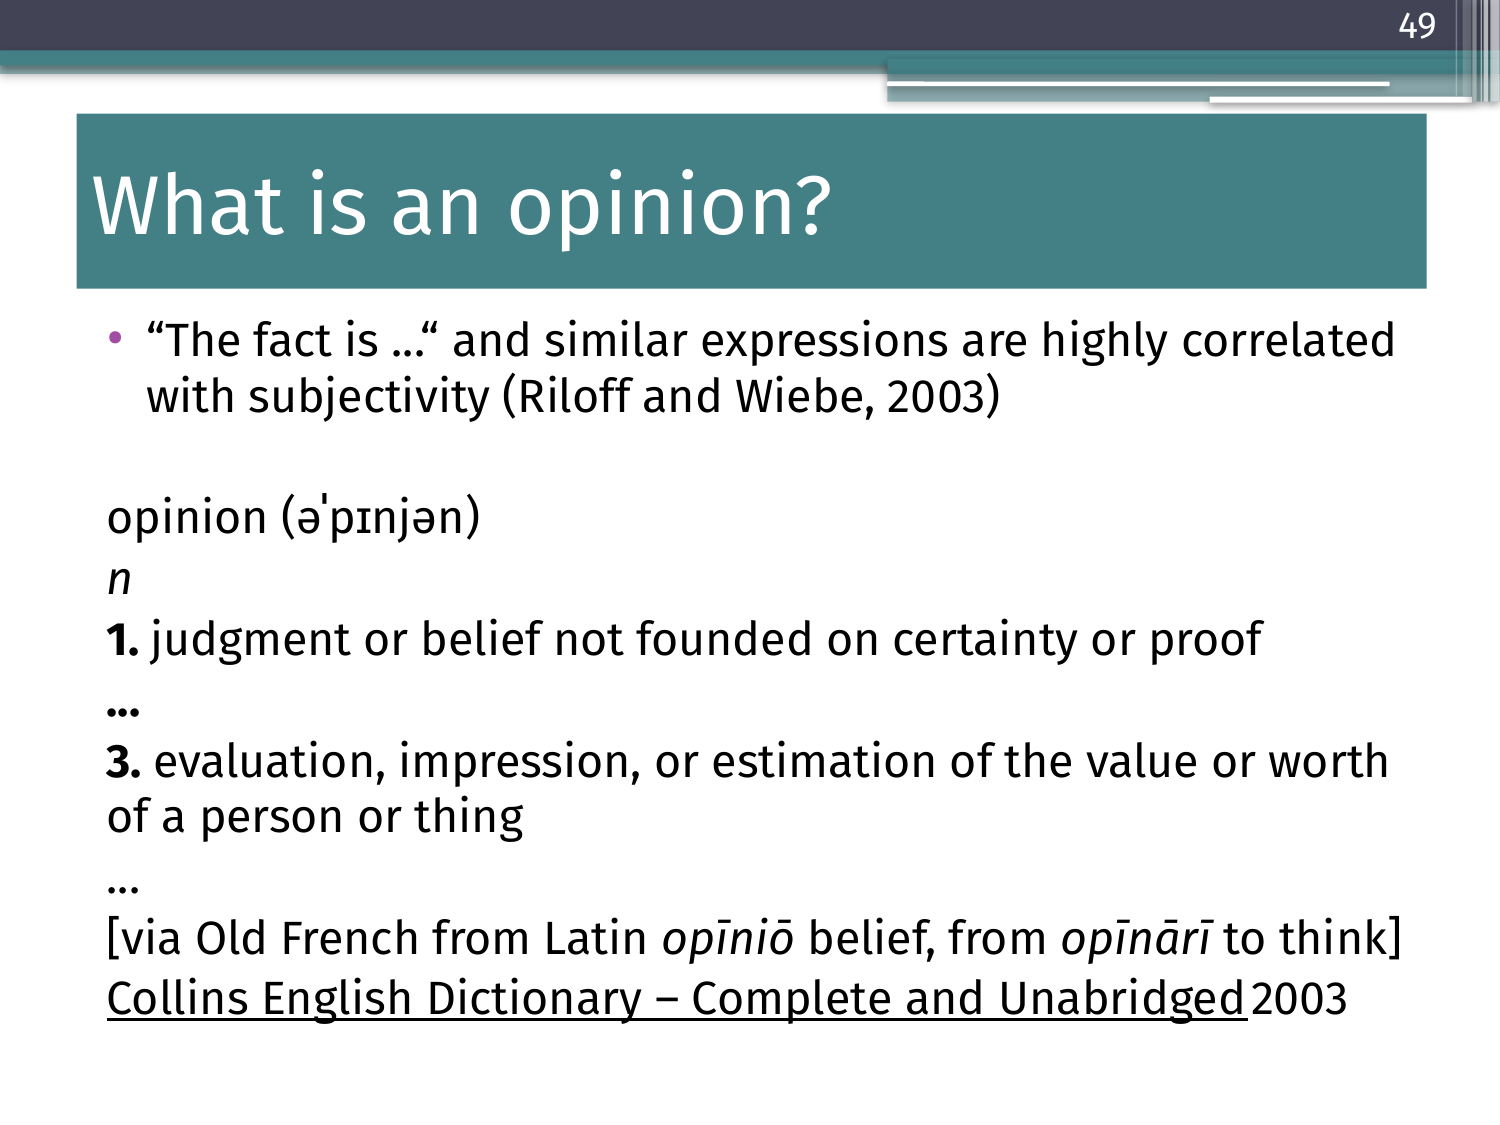

# What is an opinion?
“The fact is ...“ and similar expressions are highly correlated with subjectivity (Riloff and Wiebe, 2003)

opinion (əˈpɪnjən)
n
1. judgment or belief not founded on certainty or proof
...
3. evaluation, impression, or estimation of the value or worth of a person or thing
...
[via Old French from Latin opīniō belief, from opīnārī to think]
Collins English Dictionary – Complete and Unabridged 2003